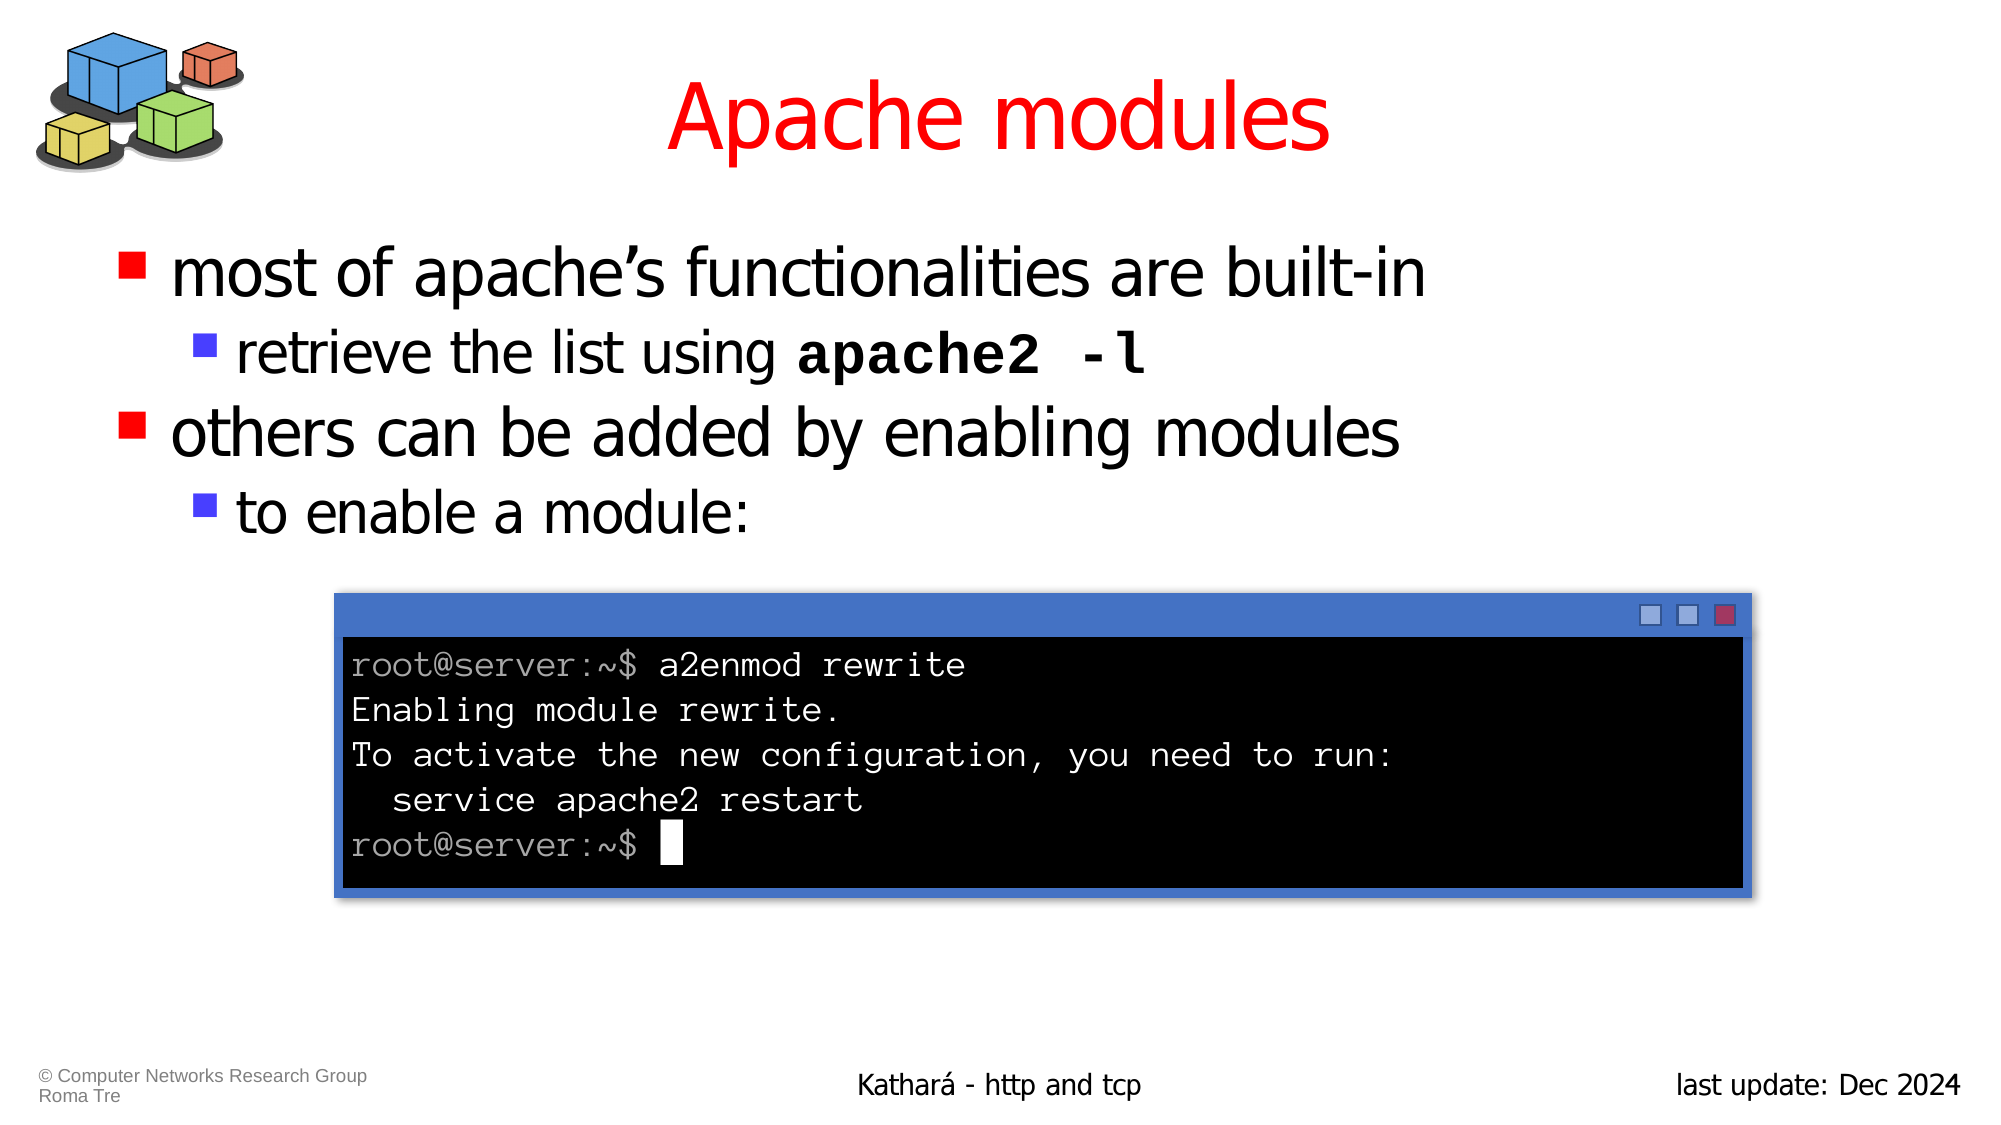

# Apache modules
most of apache’s functionalities are built-in
retrieve the list using apache2 -l
others can be added by enabling modules
to enable a module:

root@server:~$ a2enmod rewrite
Enabling module rewrite.
To activate the new configuration, you need to run:
  service apache2 restart
root@server:~$ █

Kathará - http and tcp
last update: Dec 2024